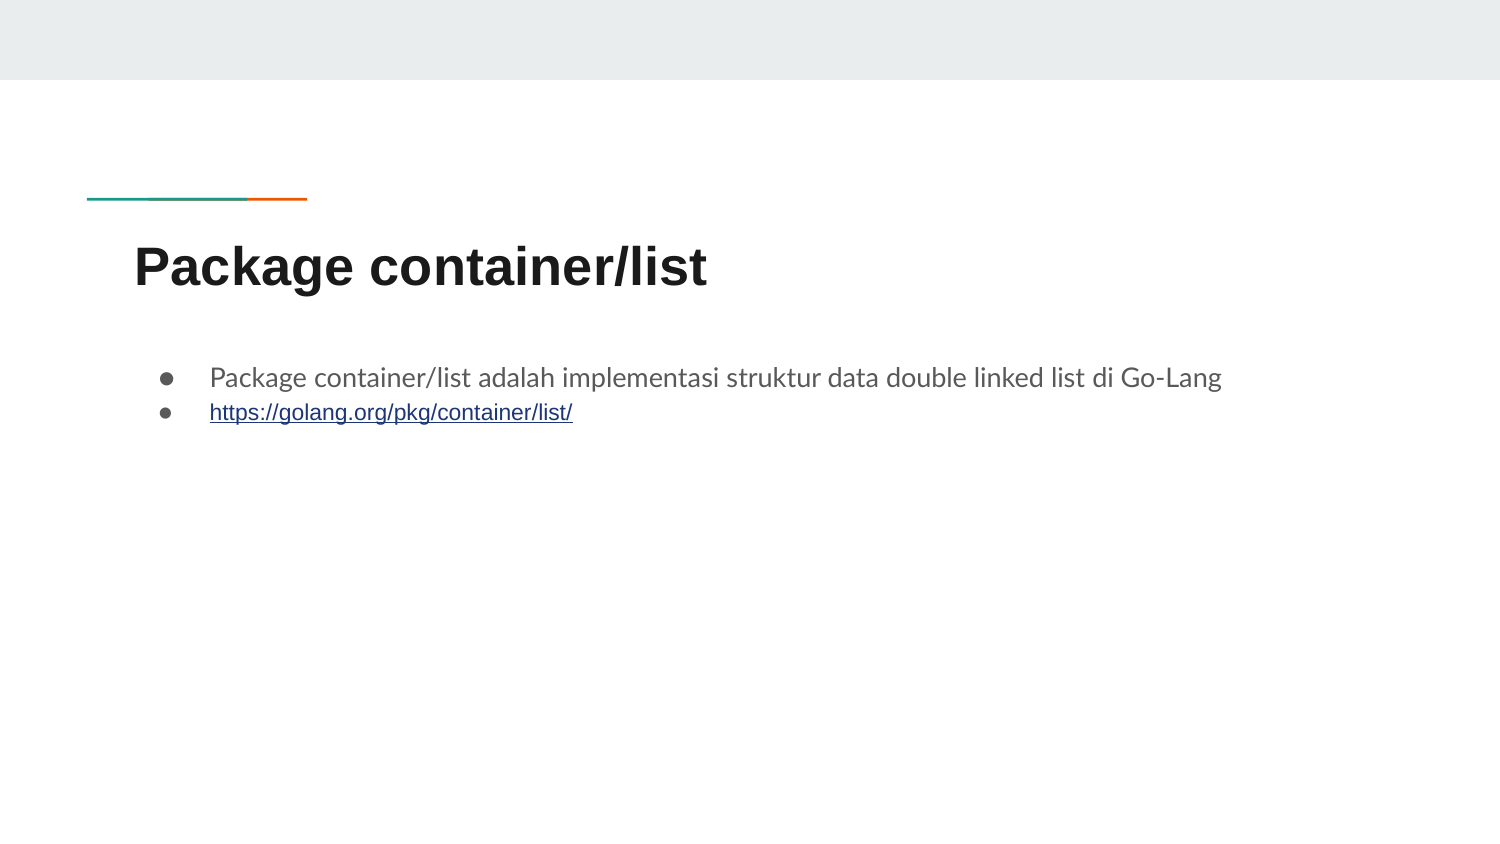

# Package container/list
Package container/list adalah implementasi struktur data double linked list di Go-Lang
https://golang.org/pkg/container/list/